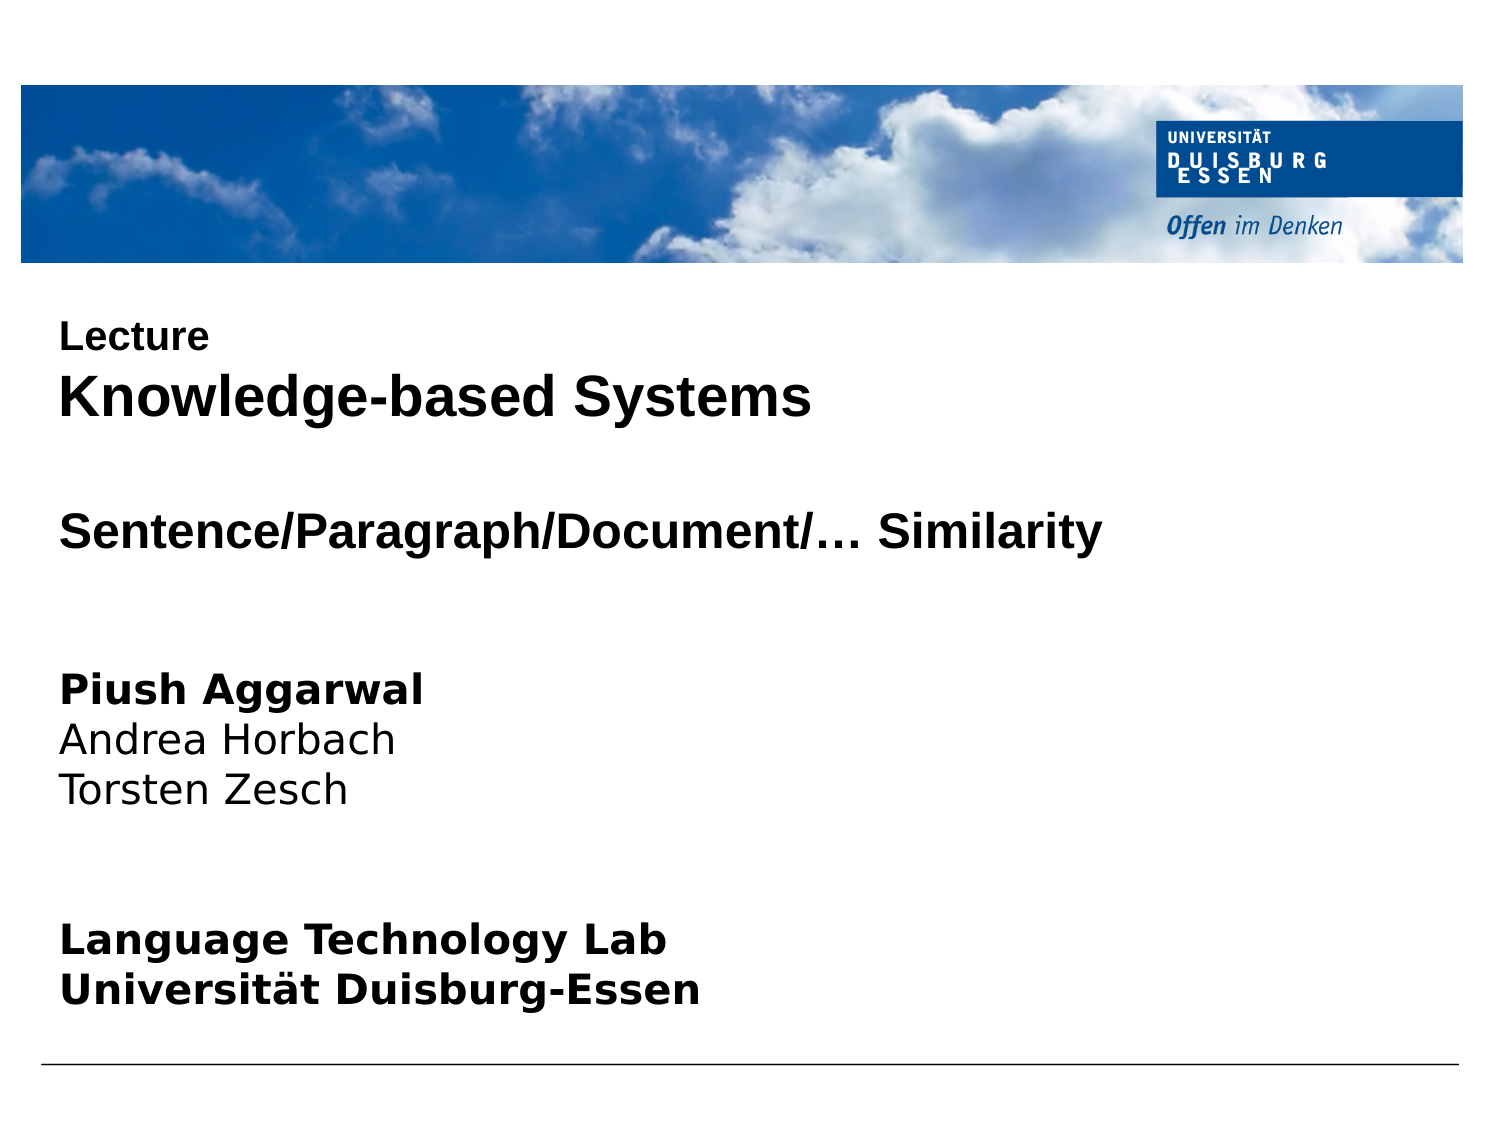

# Lecture Knowledge-based Systems Sentence/Paragraph/Document/… Similarity
Piush Aggarwal
Andrea Horbach
Torsten Zesch

Language Technology Lab
Universität Duisburg-Essen